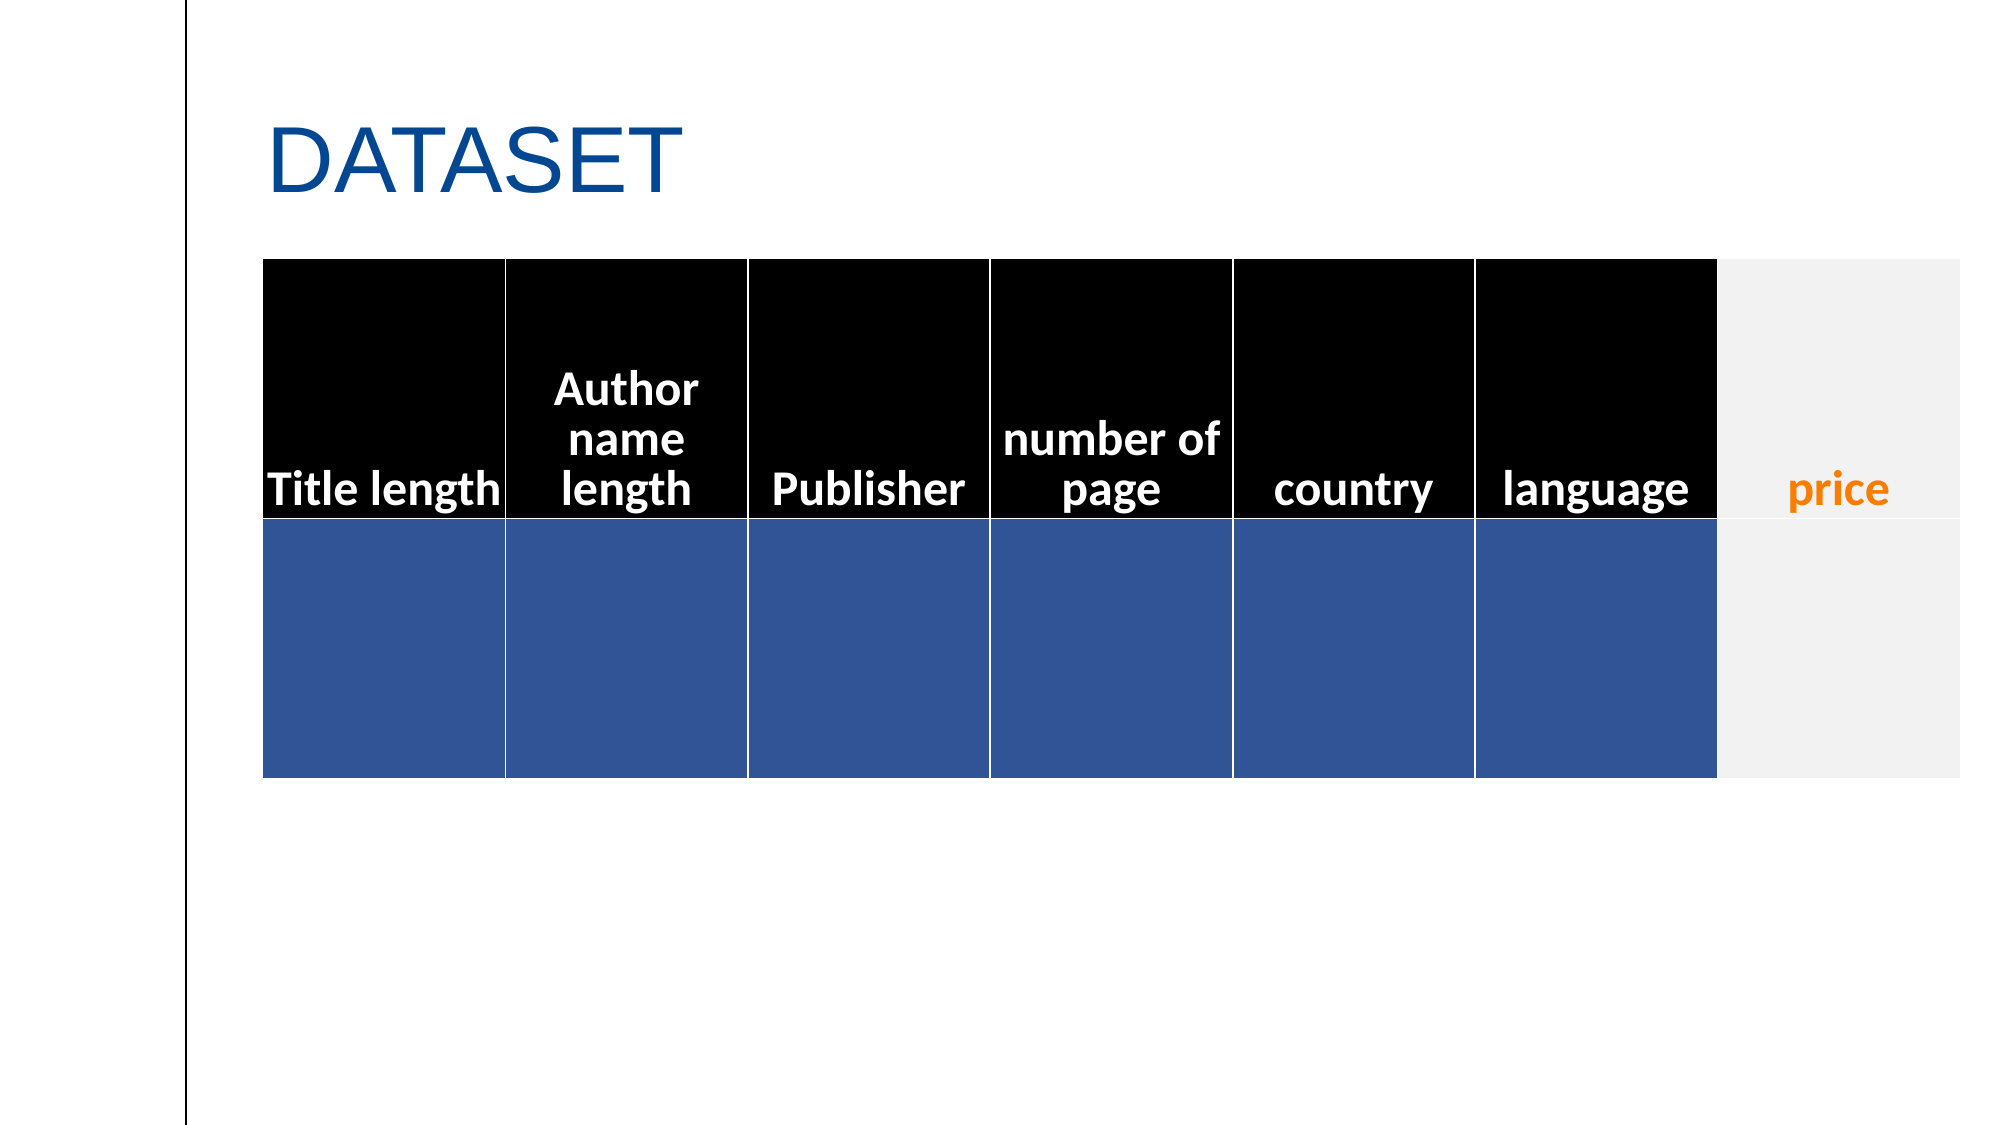

# Dataset
| Title length | Author name length | Publisher | number of page | country | language | price |
| --- | --- | --- | --- | --- | --- | --- |
|  |  |  |  |  |  |  |